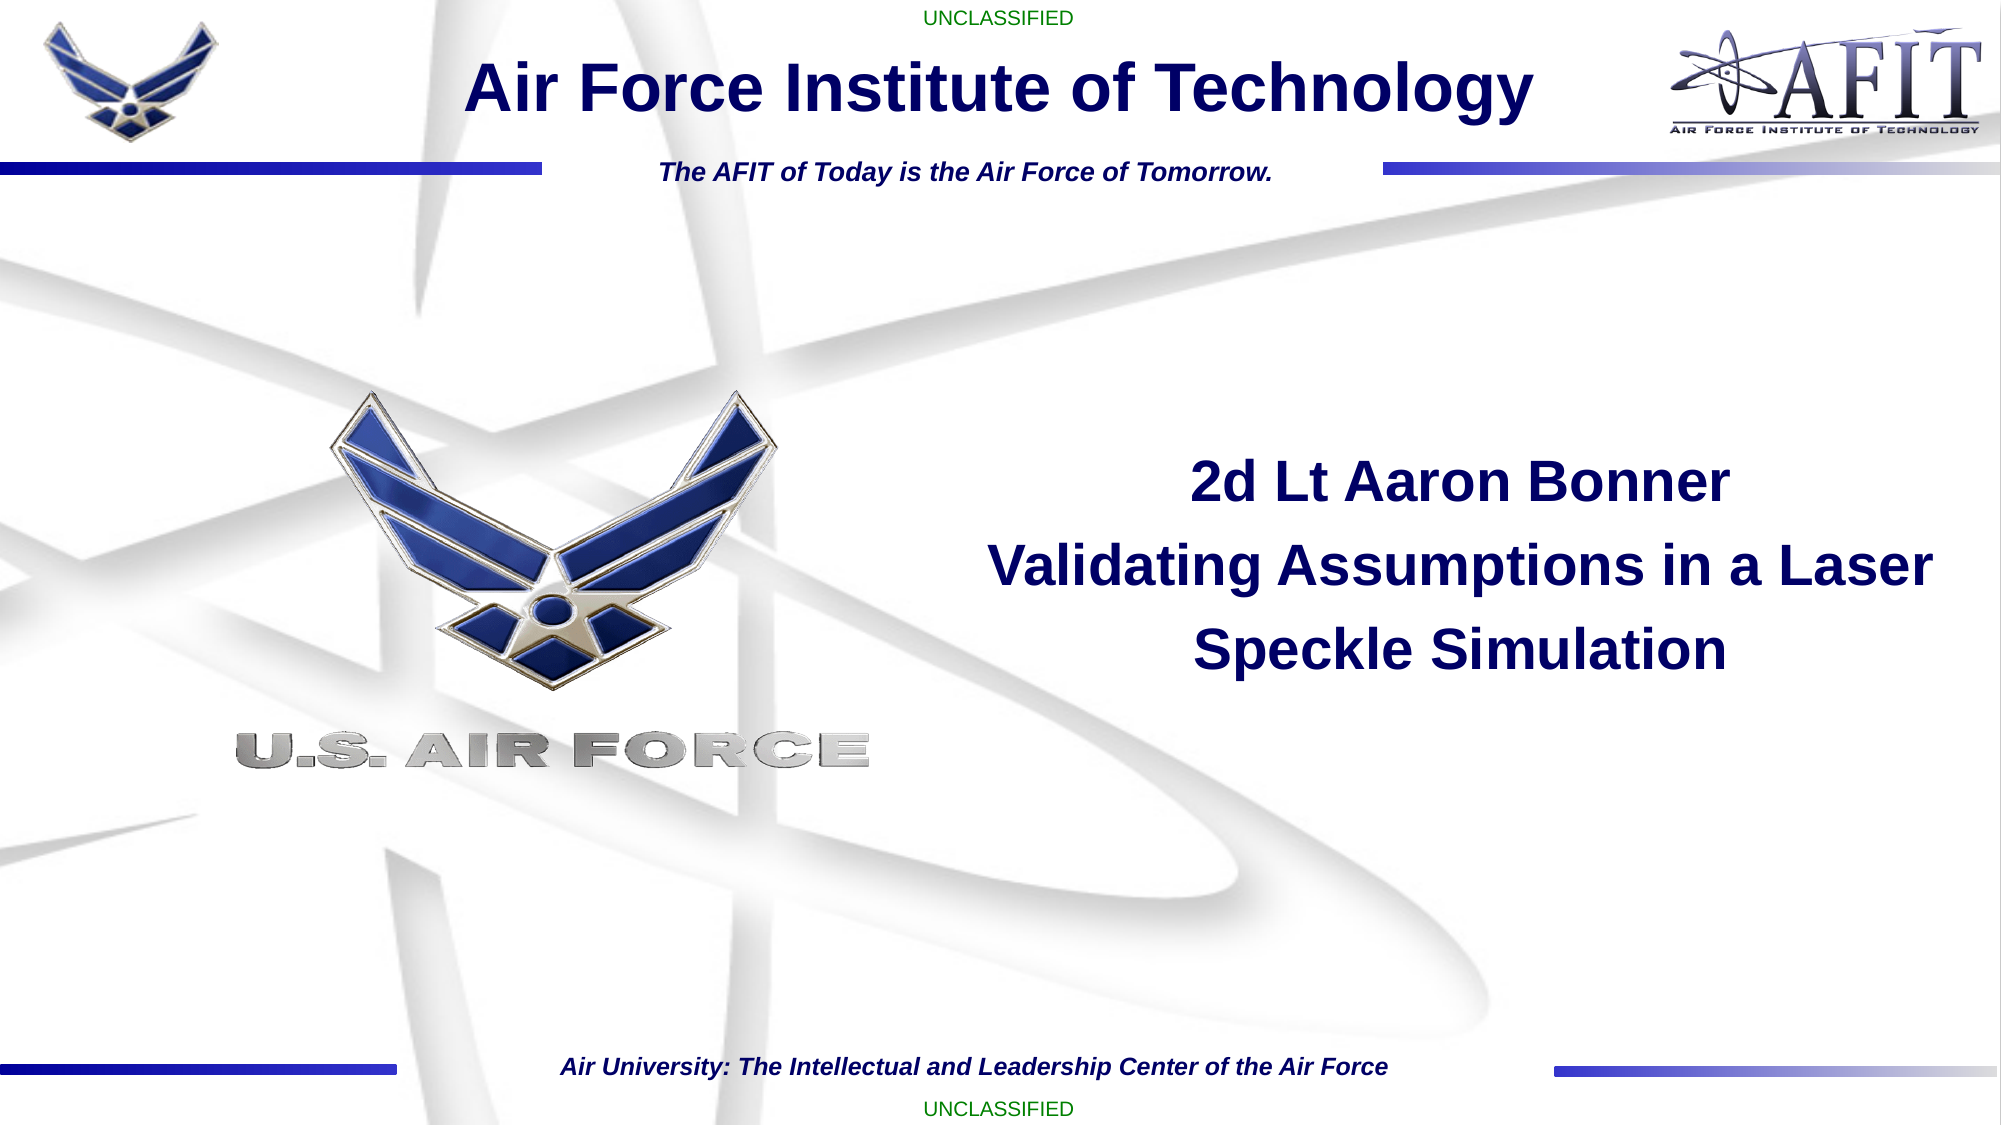

2d Lt Aaron Bonner
Validating Assumptions in a Laser Speckle Simulation